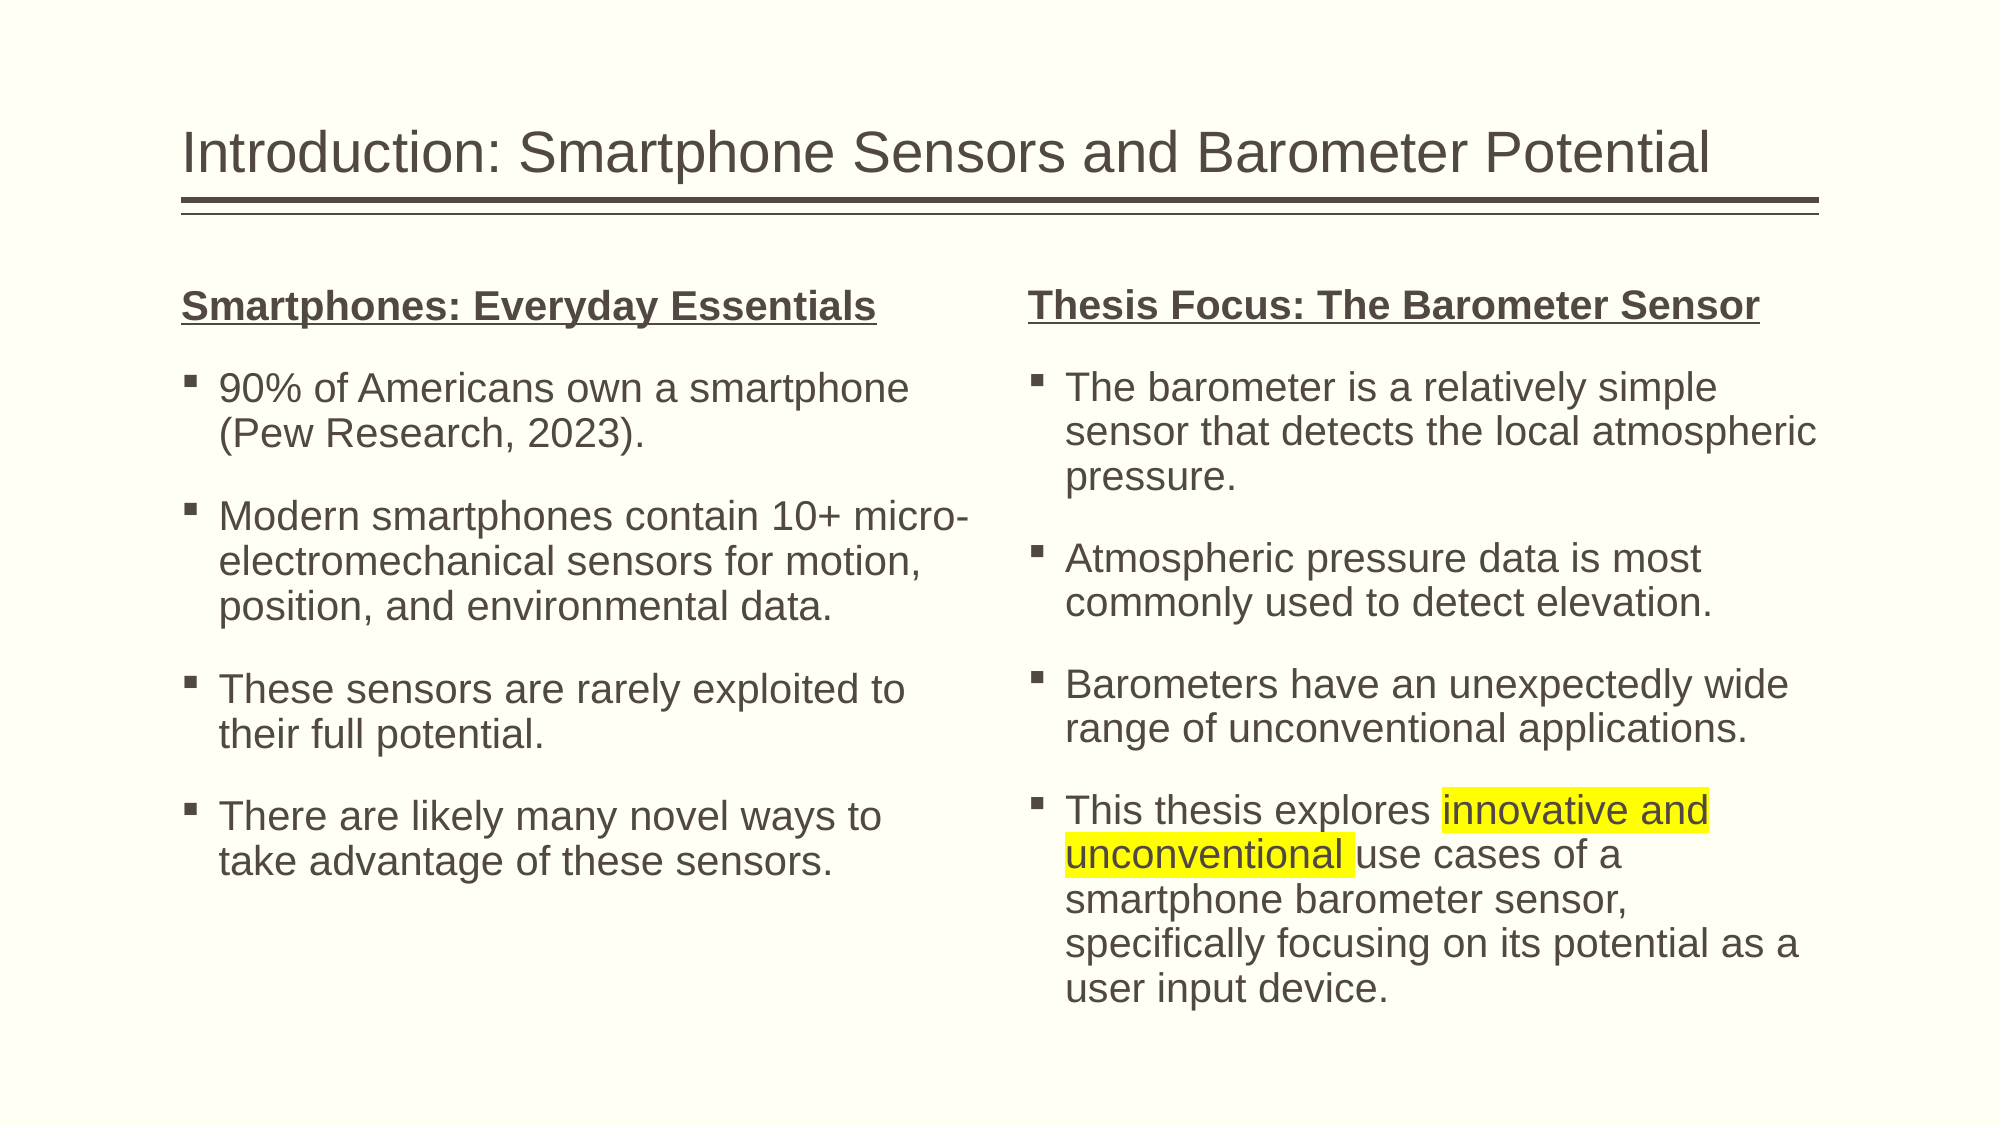

# Introduction: Smartphone Sensors and Barometer Potential
Smartphones: Everyday Essentials
90% of Americans own a smartphone (Pew Research, 2023).
Modern smartphones contain 10+ micro-electromechanical sensors for motion, position, and environmental data.
These sensors are rarely exploited to their full potential.
There are likely many novel ways to take advantage of these sensors.
Thesis Focus: The Barometer Sensor
The barometer is a relatively simple sensor that detects the local atmospheric pressure.
Atmospheric pressure data is most commonly used to detect elevation.
Barometers have an unexpectedly wide range of unconventional applications.
This thesis explores innovative and unconventional use cases of a smartphone barometer sensor, specifically focusing on its potential as a user input device.